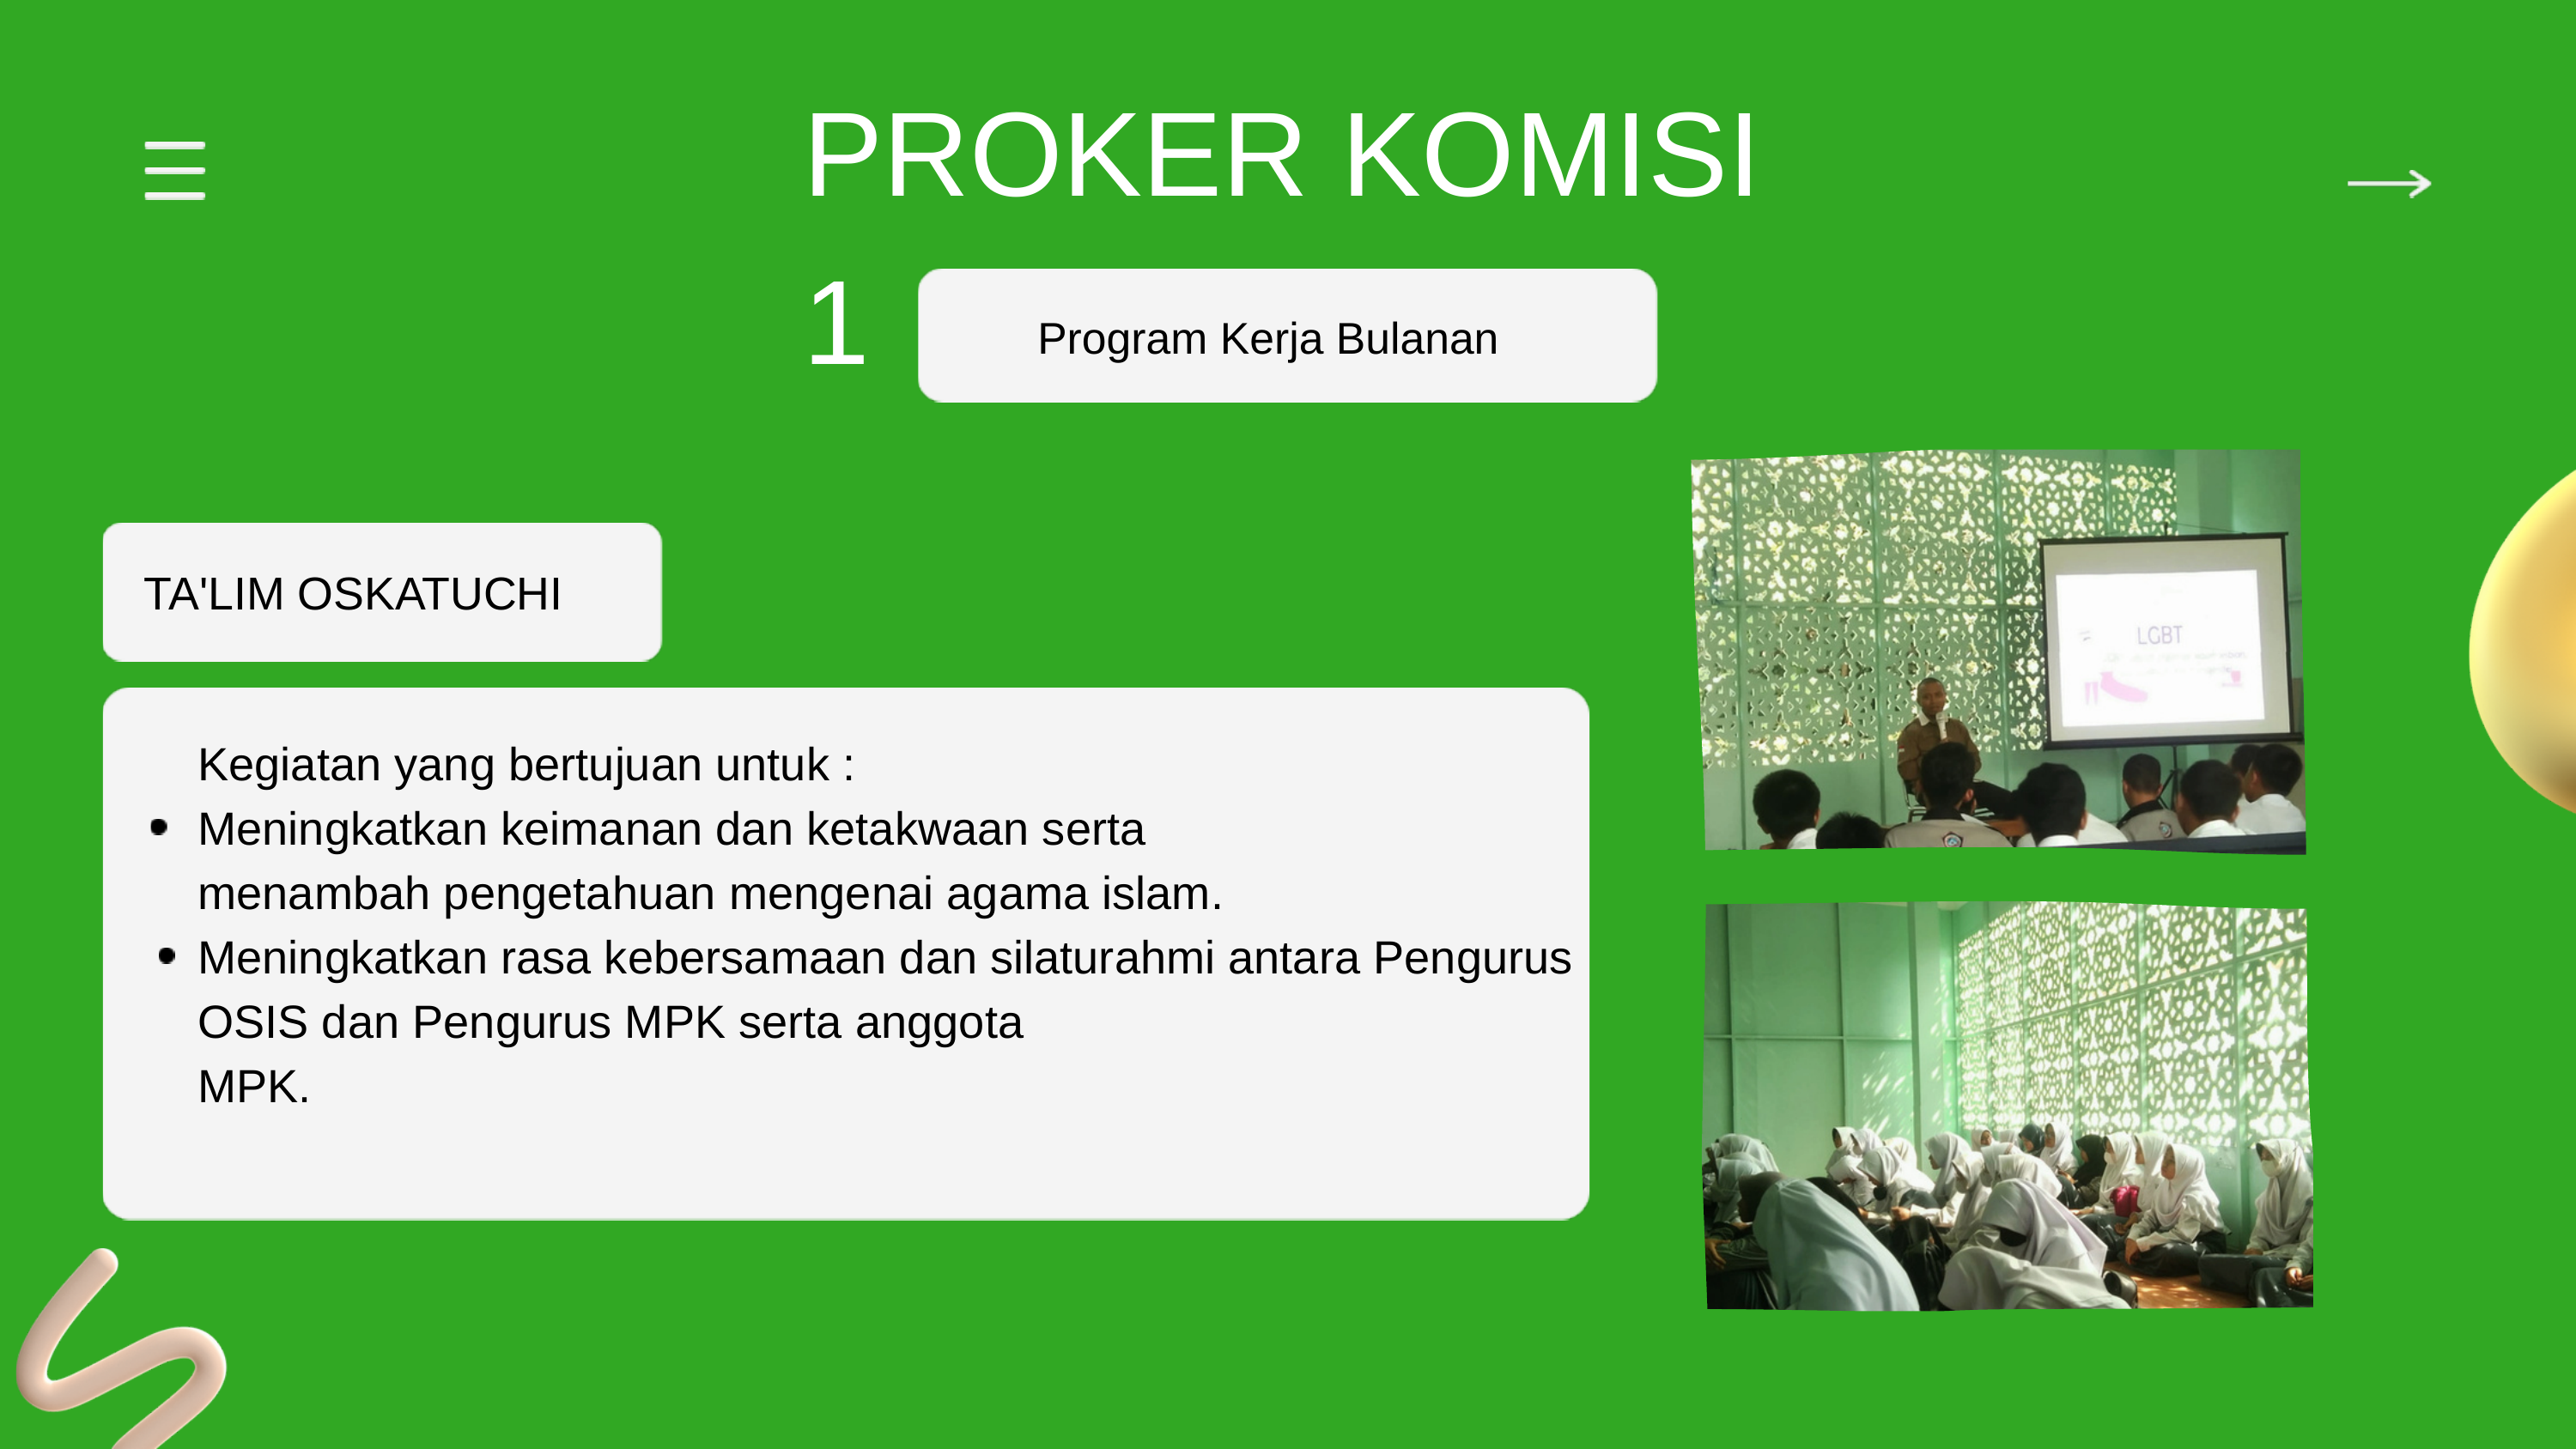

PROKER KOMISI 1

 Program Kerja Bulanan

TA'LIM OSKATUCHI

Kegiatan yang bertujuan untuk :
Meningkatkan keimanan dan ketakwaan serta
menambah pengetahuan mengenai agama islam.
Meningkatkan rasa kebersamaan dan silaturahmi antara Pengurus OSIS dan Pengurus MPK serta anggota
MPK.